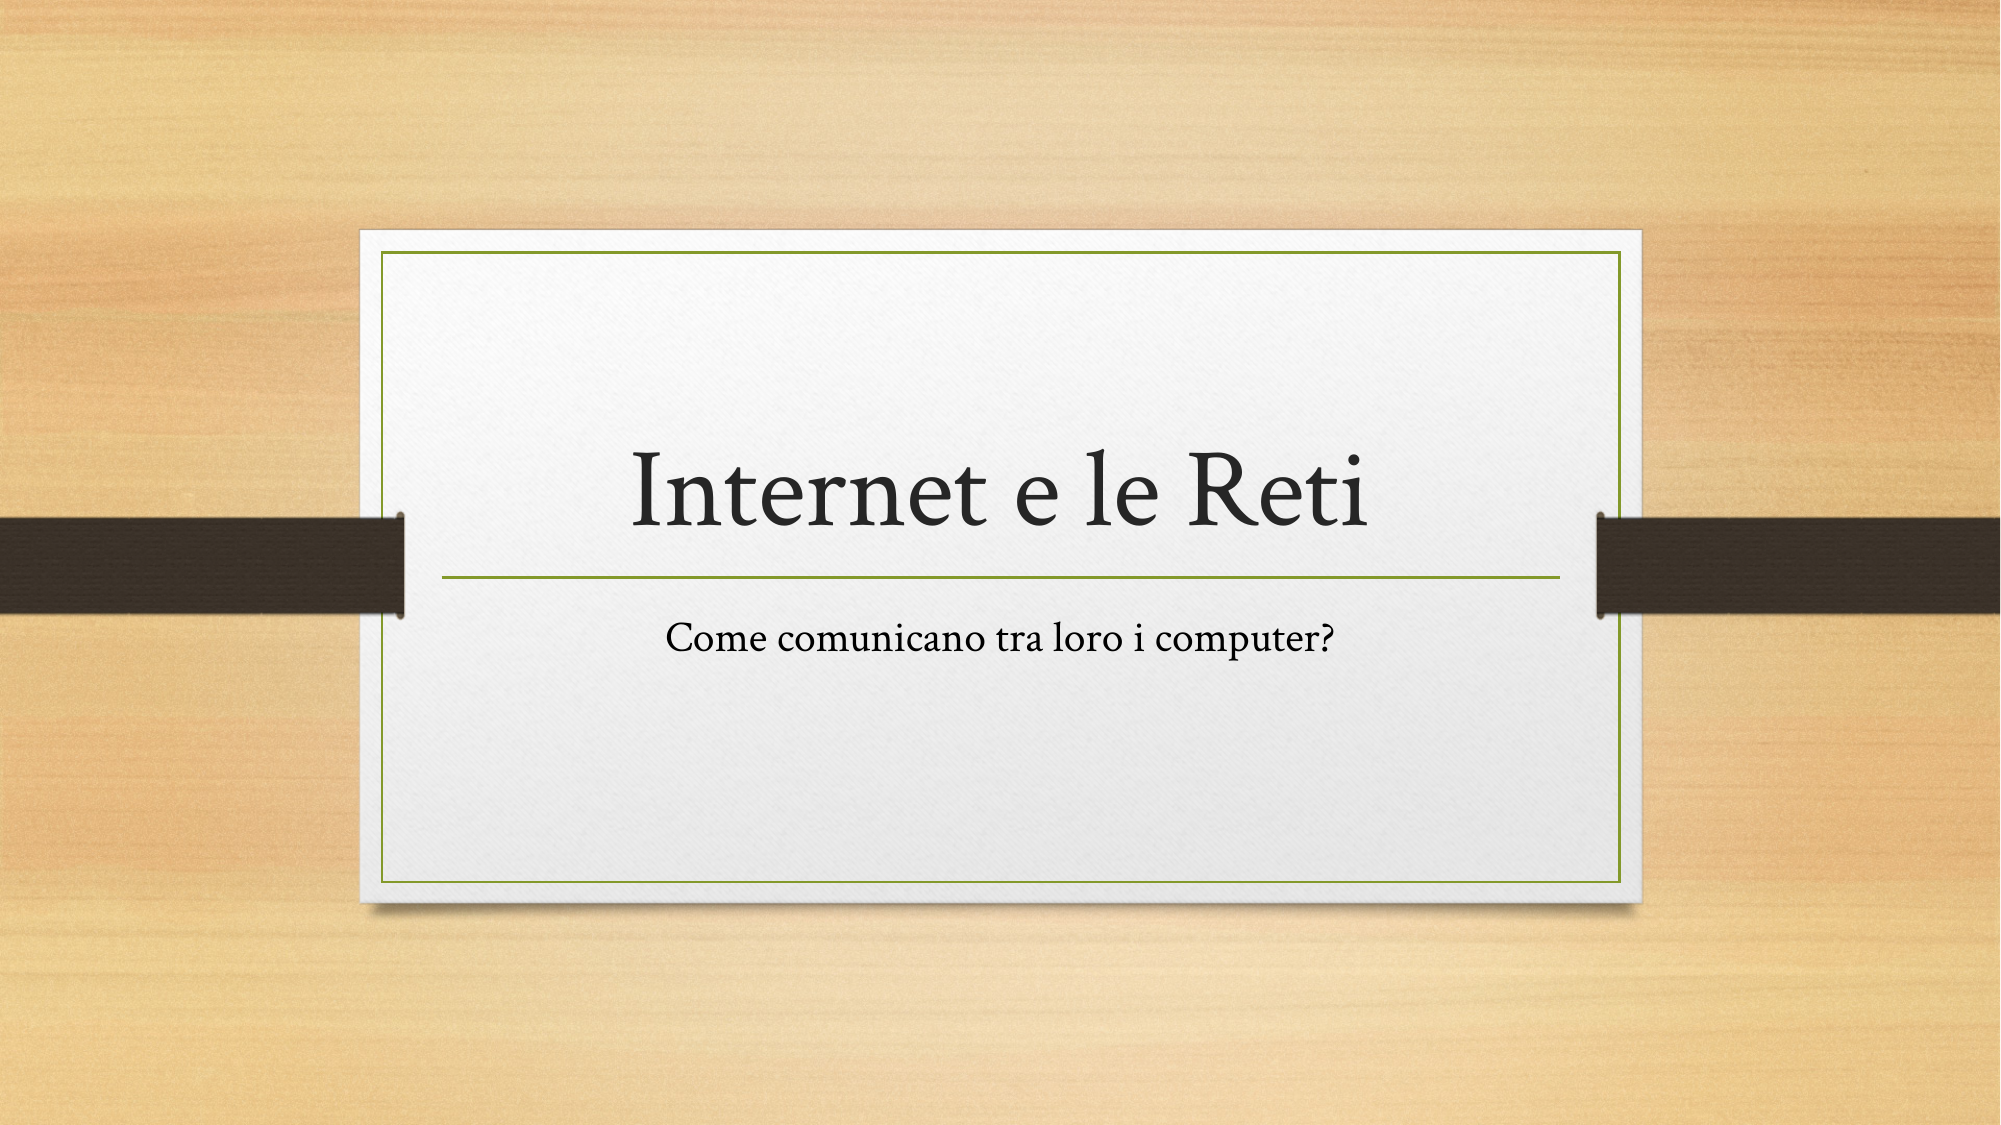

# Internet e le Reti
Come comunicano tra loro i computer?